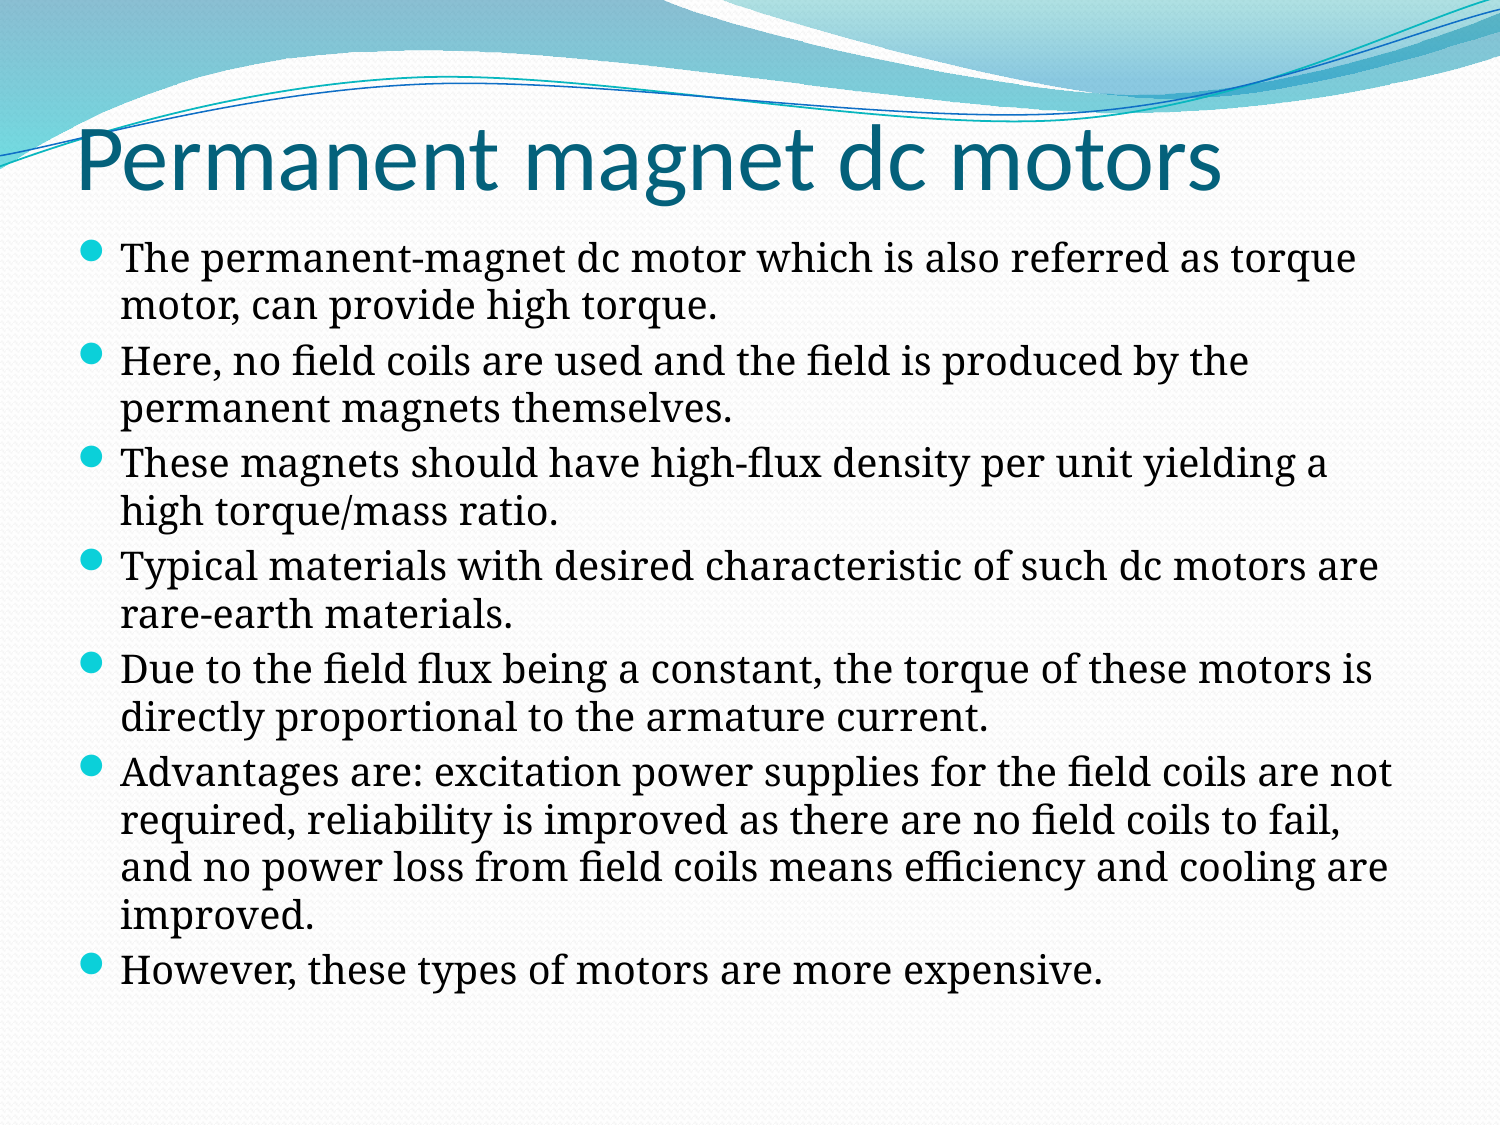

# Permanent magnet dc motors
The permanent-magnet dc motor which is also referred as torque motor, can provide high torque.
Here, no field coils are used and the field is produced by the permanent magnets themselves.
These magnets should have high-flux density per unit yielding a high torque/mass ratio.
Typical materials with desired characteristic of such dc motors are rare-earth materials.
Due to the field flux being a constant, the torque of these motors is directly proportional to the armature current.
Advantages are: excitation power supplies for the field coils are not required, reliability is improved as there are no field coils to fail, and no power loss from field coils means efficiency and cooling are improved.
However, these types of motors are more expensive.